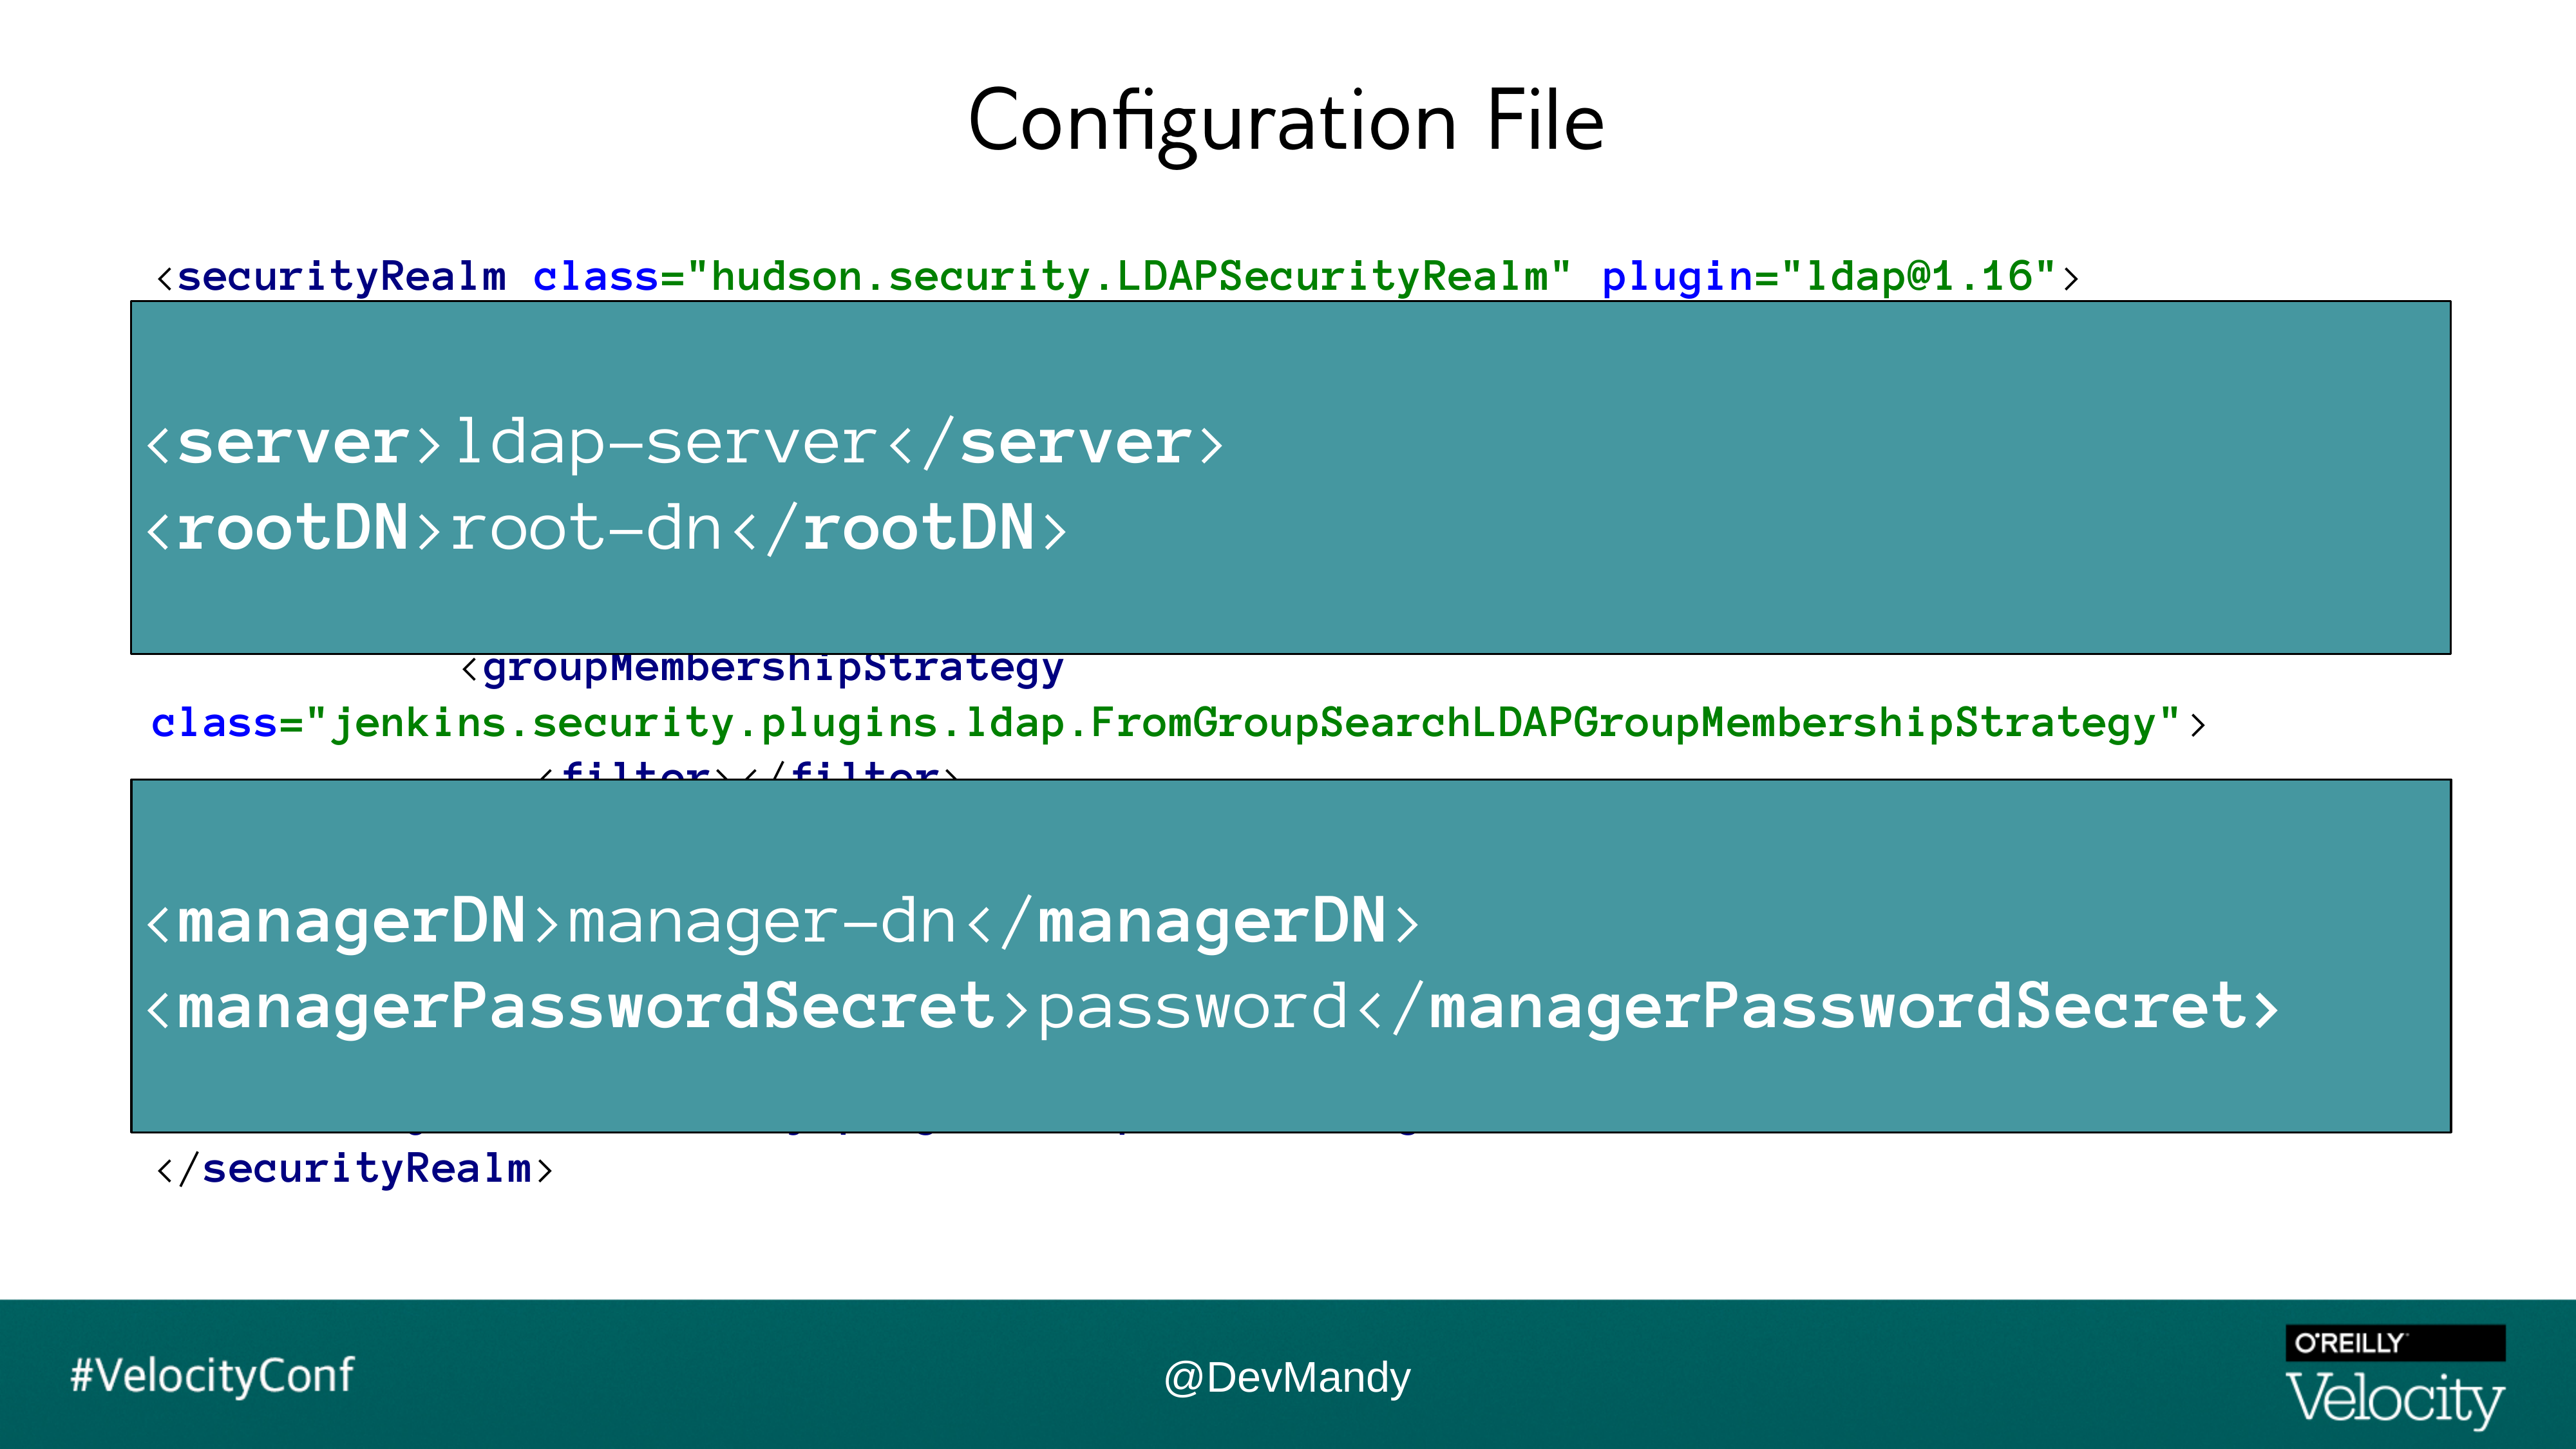

# Configuration File
<securityRealm class="hudson.security.LDAPSecurityRealm" plugin="ldap@1.16">
<jenkins.security.plugins.ldap.LDAPConfiguration>
            <server>ldap-server</server>
            <rootDN>root-dn</rootDN>
            <inhibitInferRootDN>false</inhibitInferRootDN>
            <userSearchBase></userSearchBase>
            <userSearch>uid={0}</userSearch>
            <groupMembershipStrategy class="jenkins.security.plugins.ldap.FromGroupSearchLDAPGroupMembershipStrategy">
               <filter></filter>
            </groupMembershipStrategy>
            <managerDN>manager-dn</managerDN>
            <managerPasswordSecret>password</managerPasswordSecret>
            <displayNameAttributeName>givenName</displayNameAttributeName>
            <mailAddressAttributeName>mail</mailAddressAttributeName>
        </jenkins.security.plugins.ldap.LDAPConfiguration>
</securityRealm>

<server>ldap-server</server>
<rootDN>root-dn</rootDN>

<managerDN>manager-dn</managerDN>
<managerPasswordSecret>password</managerPasswordSecret>